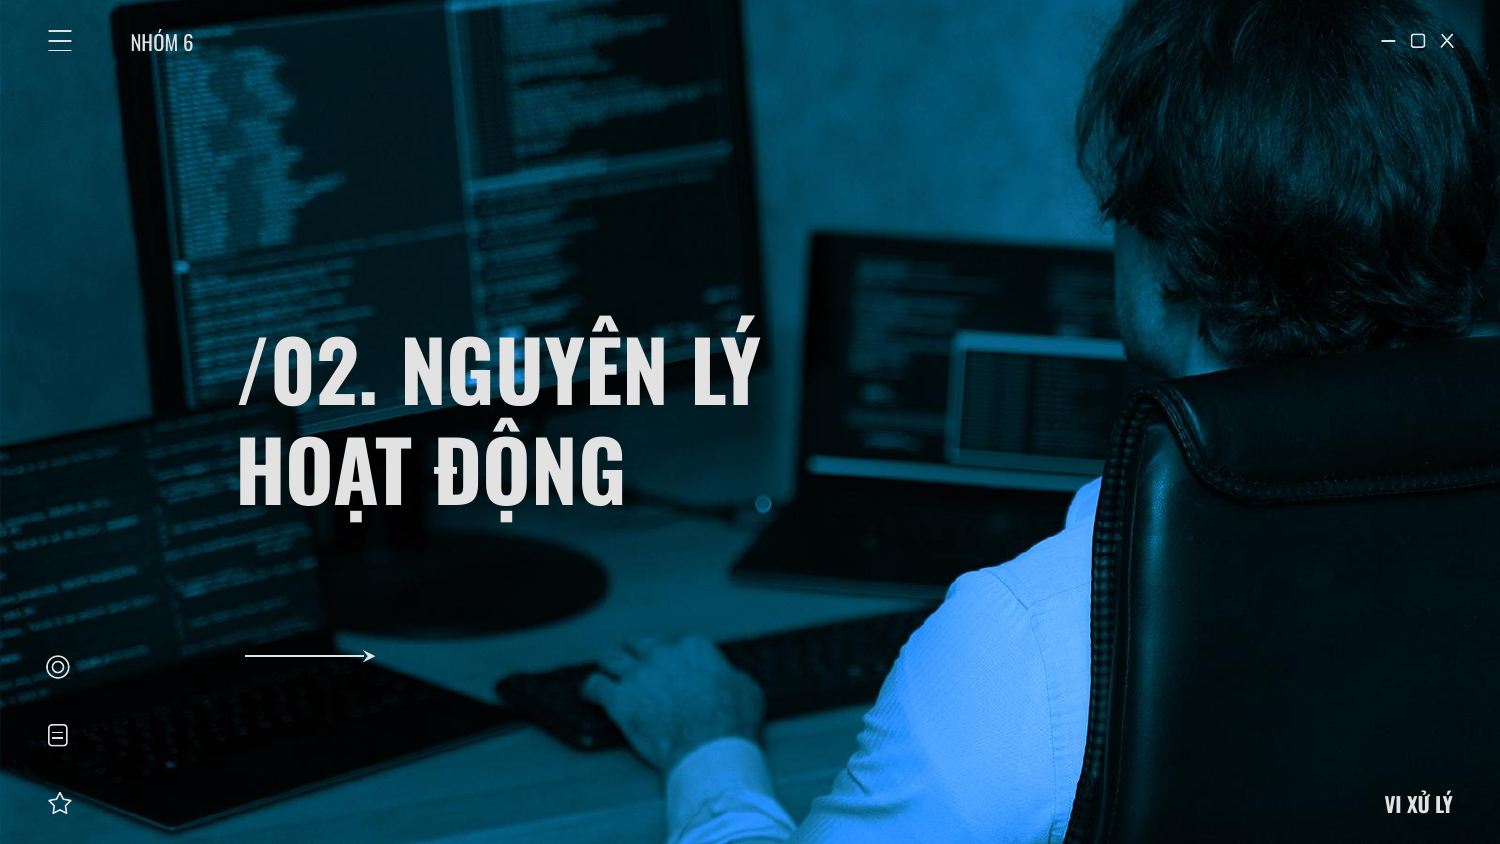

NHÓM 6

# /02. NGUYÊN LÝ HOẠT ĐỘNG

VI XỬ LÝ